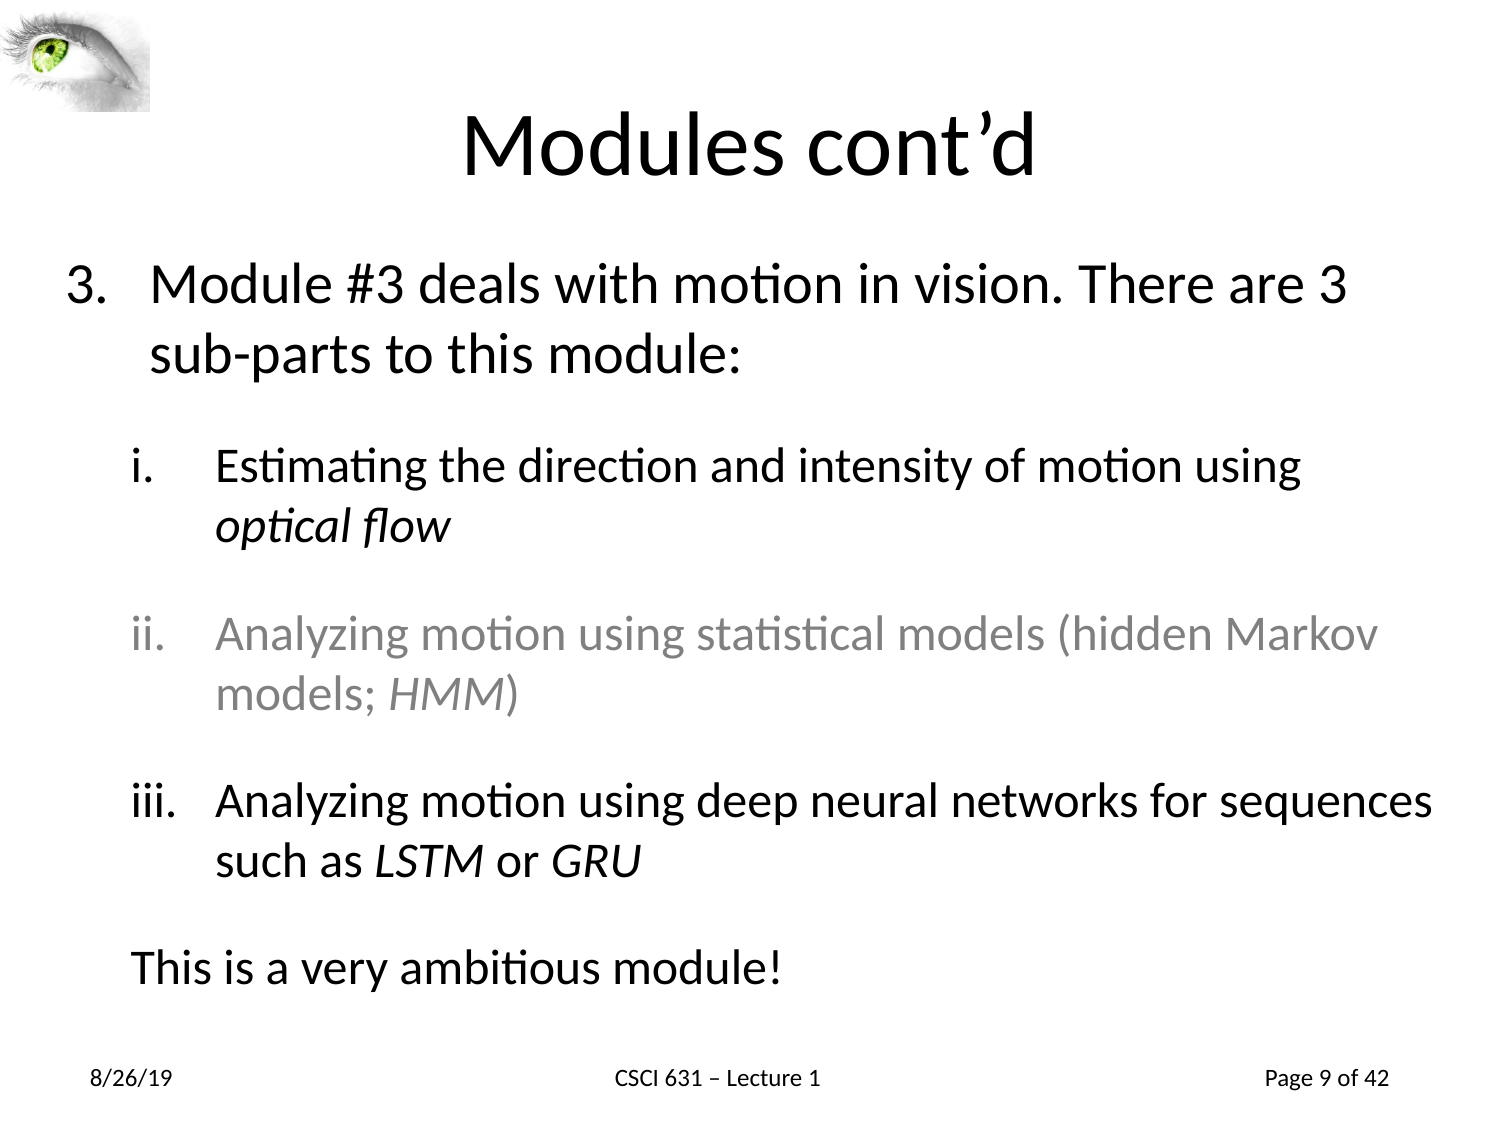

# Modules cont’d
Module #3 deals with motion in vision. There are 3 sub-parts to this module:
Estimating the direction and intensity of motion using optical flow
Analyzing motion using statistical models (hidden Markov models; HMM)
Analyzing motion using deep neural networks for sequences such as LSTM or GRU
This is a very ambitious module!